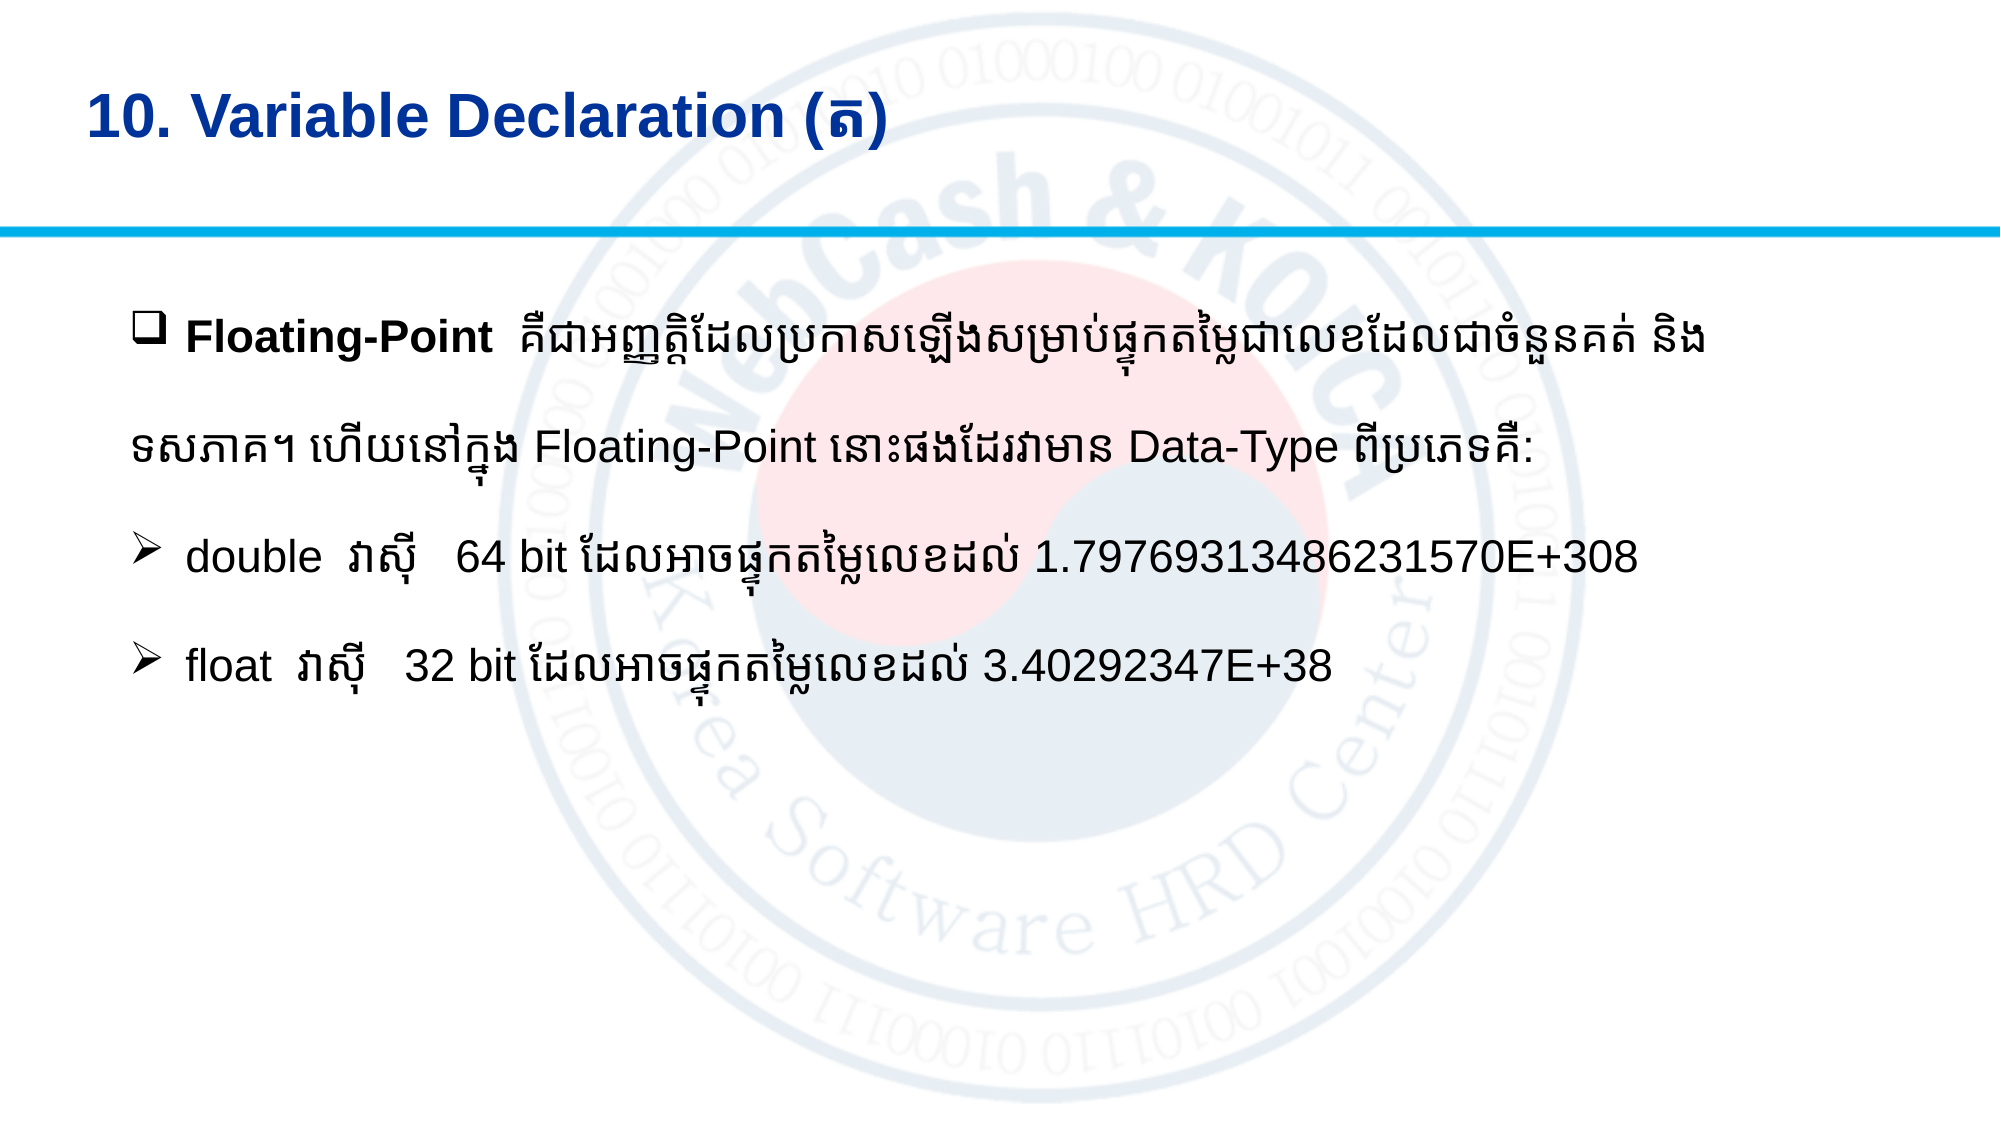

# 10. Variable Declaration (ត)
Floating-Point  គឺជាអញ្ញត្តិដែលប្រកាសឡើងសម្រាប់ផ្ទុកតម្លៃ​ជាលេខ​ដែលជាចំនួន​គត់​ និង ​​

ទសភាគ។​ ហើយនៅក្នុង Floating-Point នោះផងដែរវាមាន Data-Type ពីប្រភេទគឺ:

double  វាស៊ី   64 bit ដែលអាចផ្ទុកតម្លៃលេខដល់​​ 1.79769313486231570E+308

float  វាស៊ី   32 bit ដែលអាចផ្ទុកតម្លៃលេខដល់​​ 3.40292347E+38